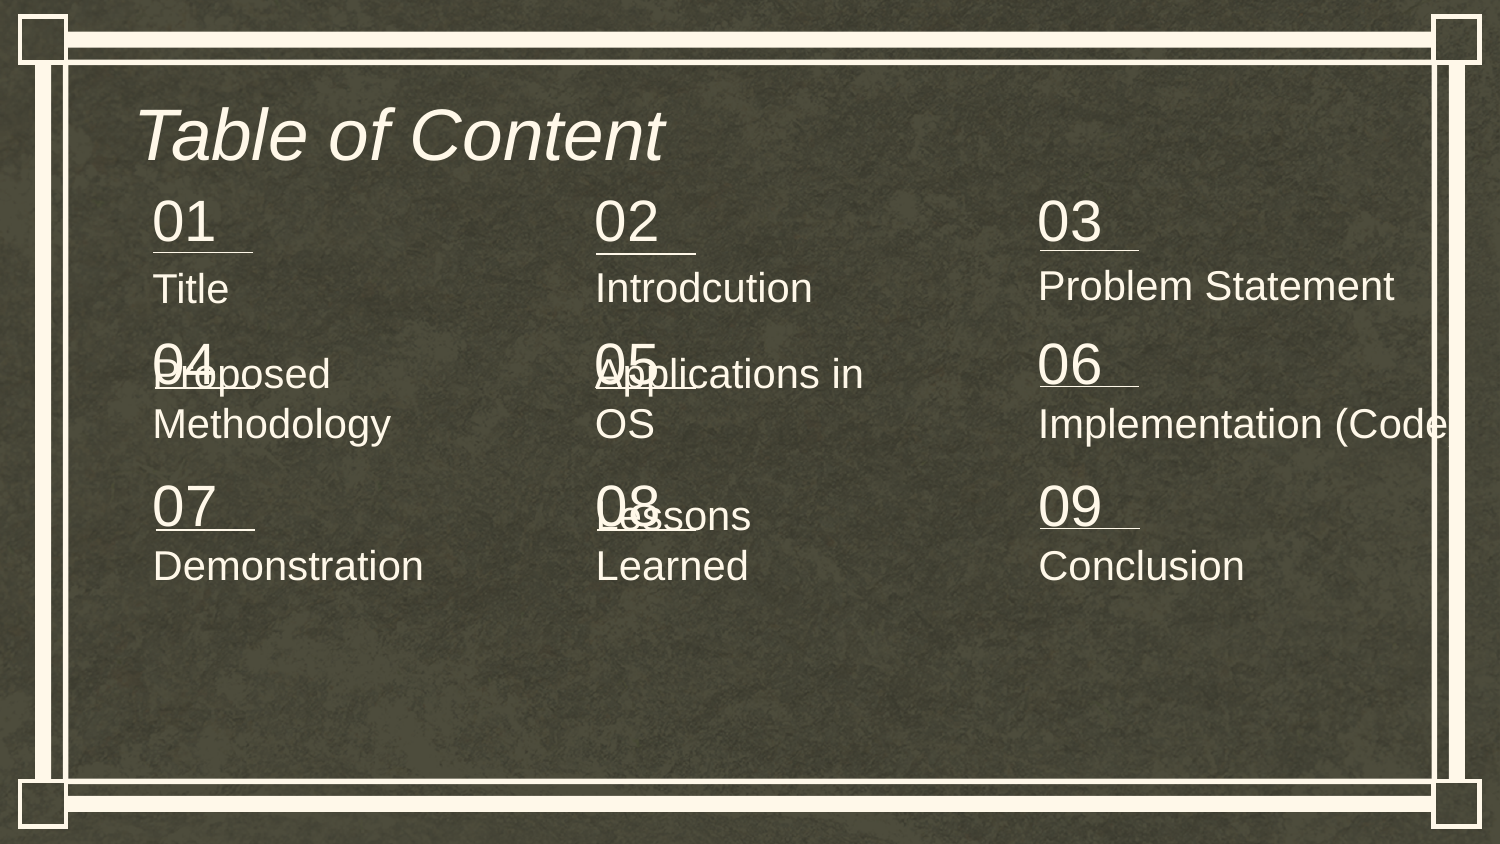

# Table of Content
01
02
03
Problem Statement
Title
Introdcution
04
05
06
Proposed Methodology
Applications in OS
Implementation (Code)
07
08
09
Demonstration
Lessons Learned
Conclusion